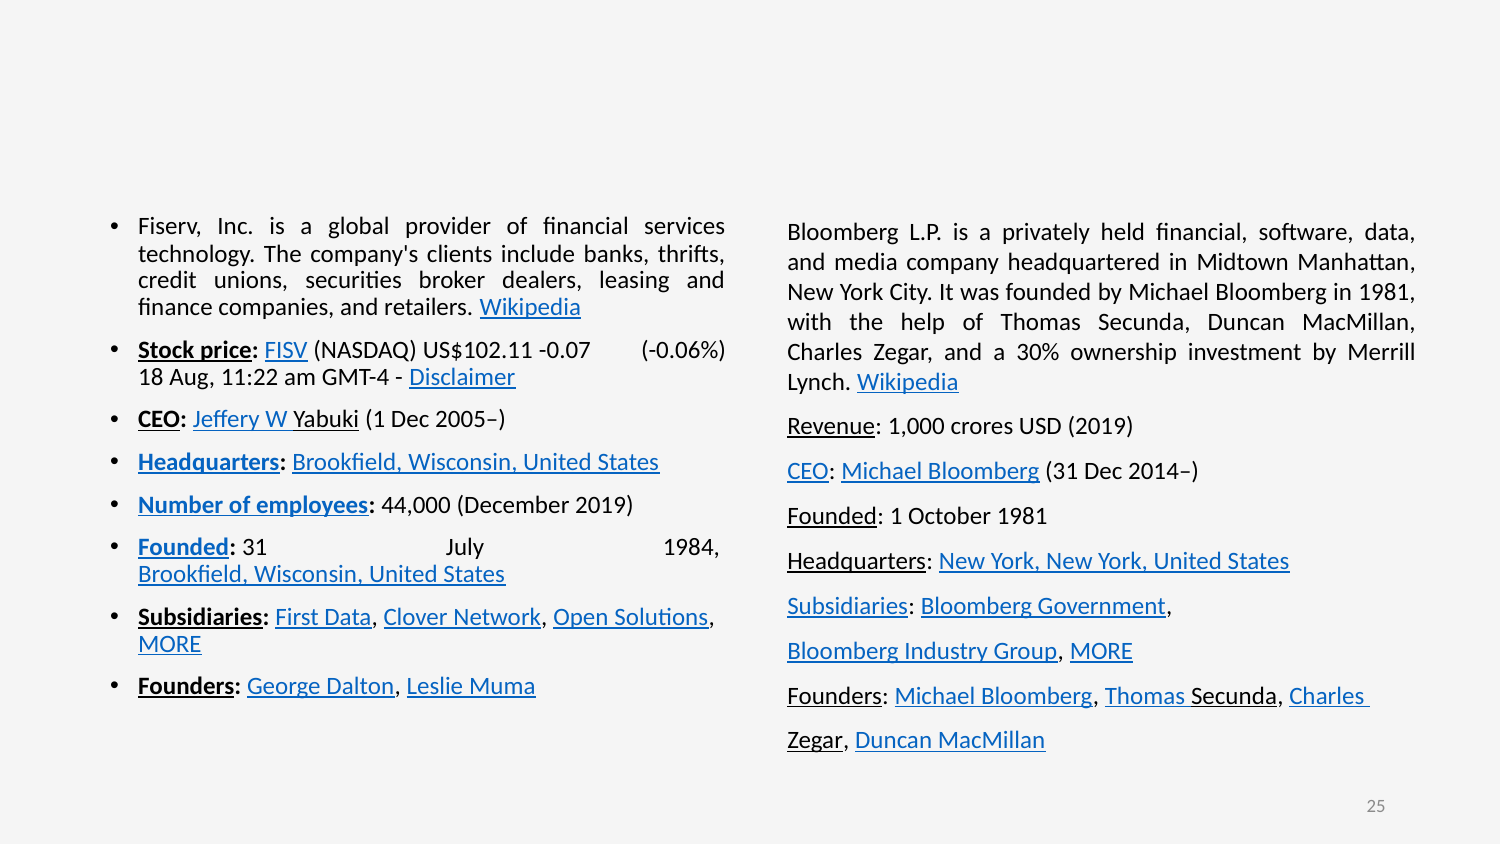

#
Fiserv, Inc. is a global provider of financial services technology. The company's clients include banks, thrifts, credit unions, securities broker dealers, leasing and finance companies, and retailers. Wikipedia
Stock price: FISV (NASDAQ) US$102.11 -0.07 (-0.06%)
18 Aug, 11:22 am GMT-4 - Disclaimer
CEO: Jeffery W Yabuki (1 Dec 2005–)
Headquarters: Brookfield, Wisconsin, United States
Number of employees: 44,000 (December 2019)
Founded: 31 July 1984, Brookfield, Wisconsin, United States
Subsidiaries: First Data, Clover Network, Open Solutions, MORE
Founders: George Dalton, Leslie Muma

Bloomberg L.P. is a privately held financial, software, data, and media company headquartered in Midtown Manhattan, New York City. It was founded by Michael Bloomberg in 1981, with the help of Thomas Secunda, Duncan MacMillan, Charles Zegar, and a 30% ownership investment by Merrill Lynch. Wikipedia
Revenue: 1,000 crores USD (2019)
CEO: Michael Bloomberg (31 Dec 2014–)
Founded: 1 October 1981
Headquarters: New York, New York, United States
Subsidiaries: Bloomberg Government, Bloomberg Industry Group, MORE
Founders: Michael Bloomberg, Thomas Secunda, Charles Zegar, Duncan MacMillan
25